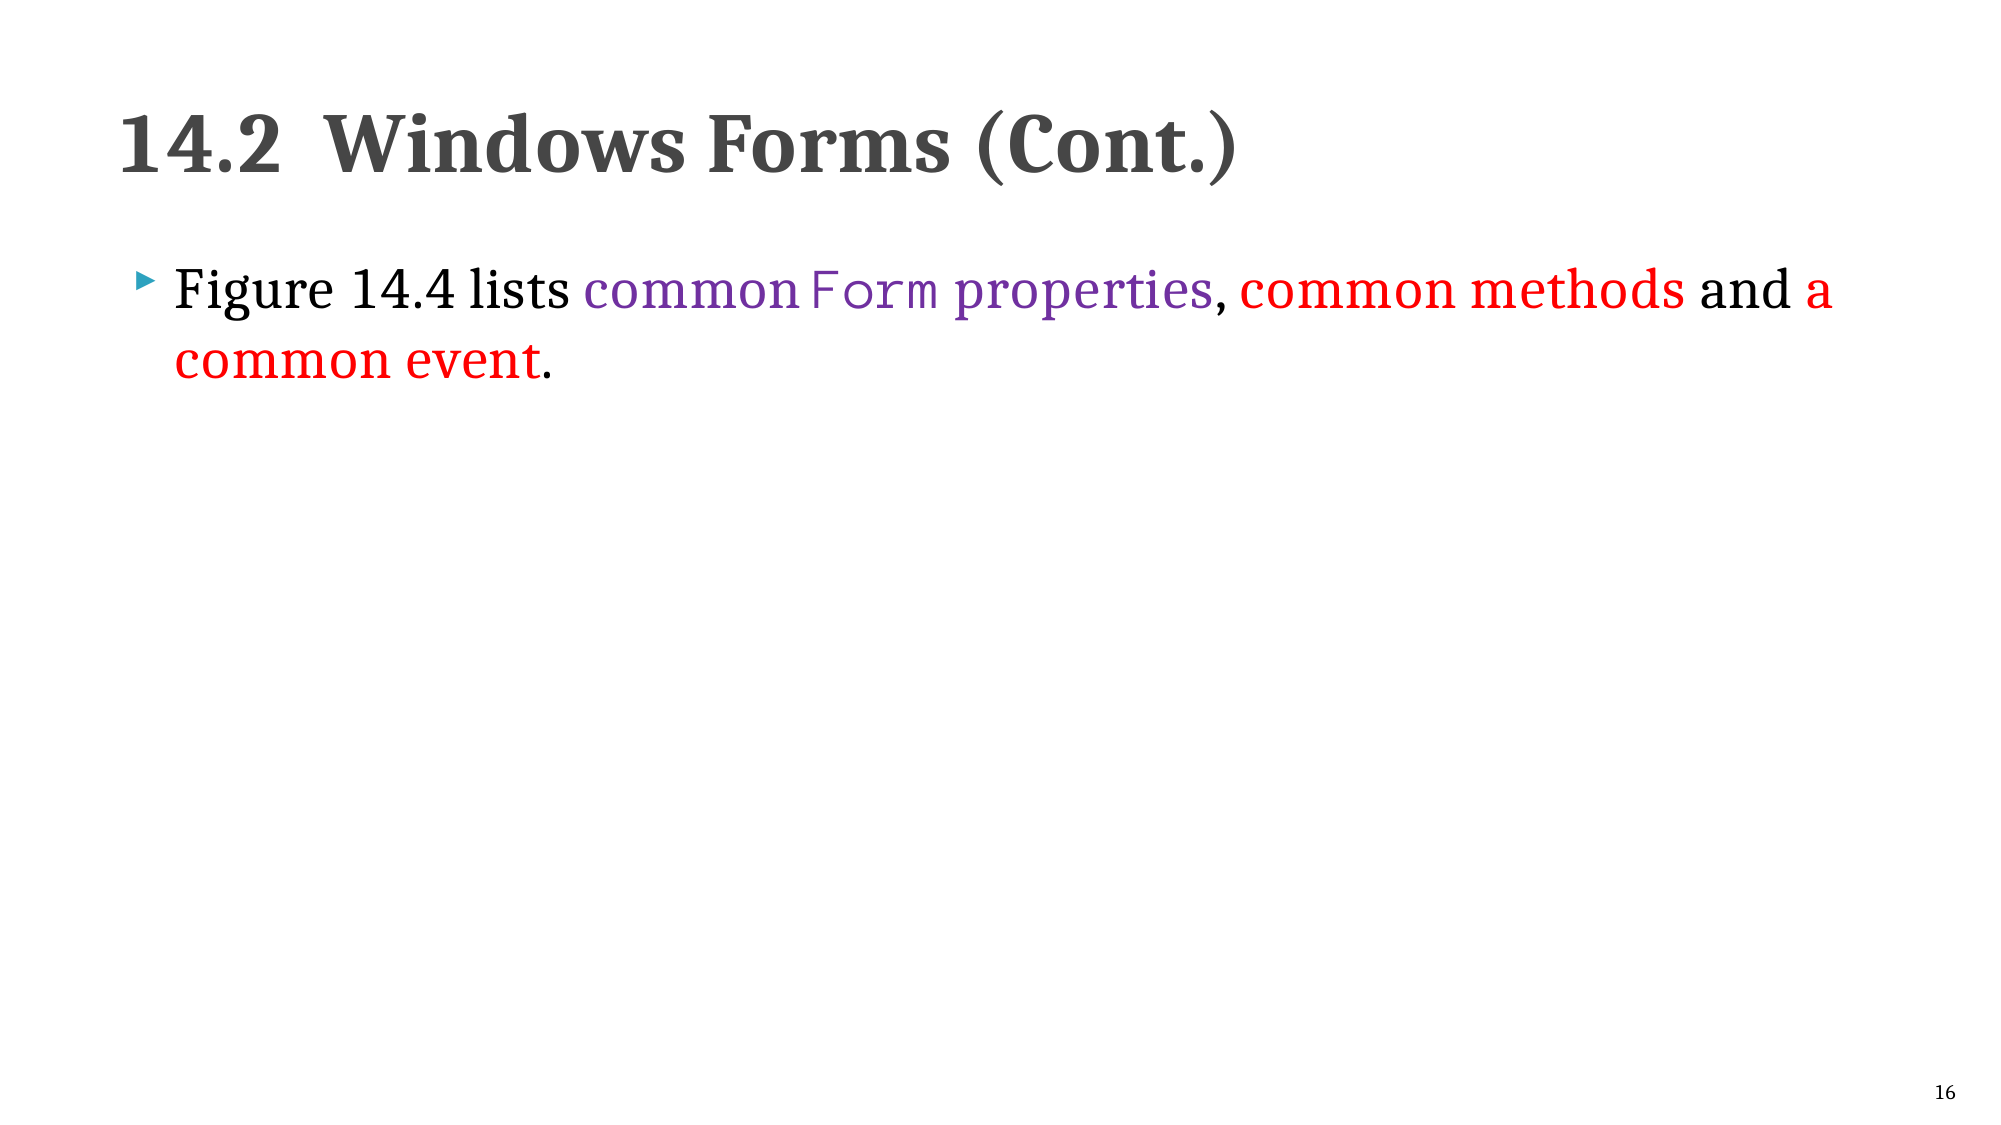

# 14.2  Windows Forms (Cont.)
Figure 14.4 lists common Form properties, common methods and a common event.
16